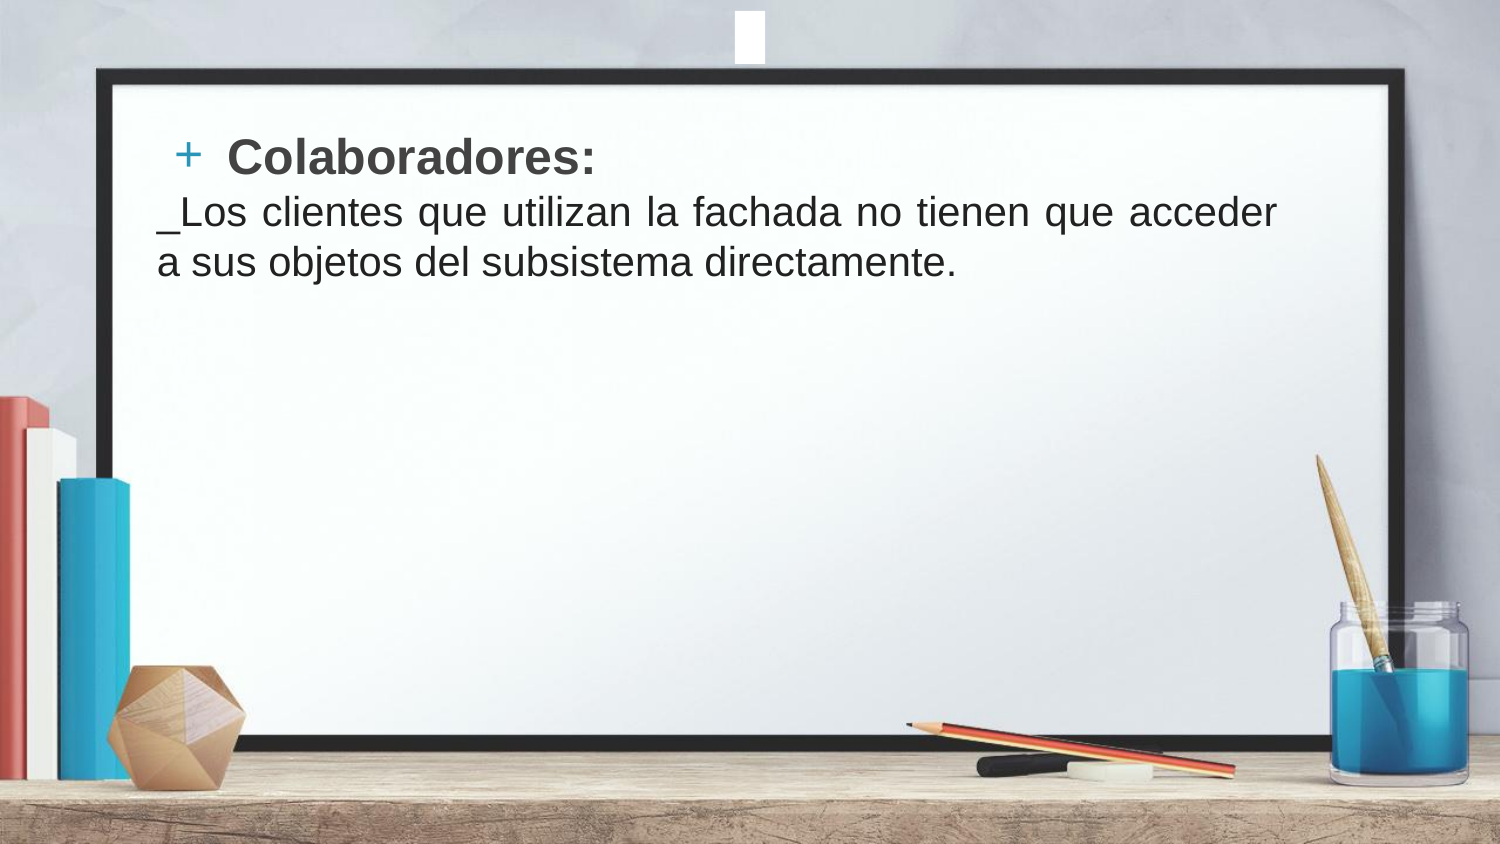

Colaboradores:
_Los clientes que utilizan la fachada no tienen que acceder a sus objetos del subsistema directamente.